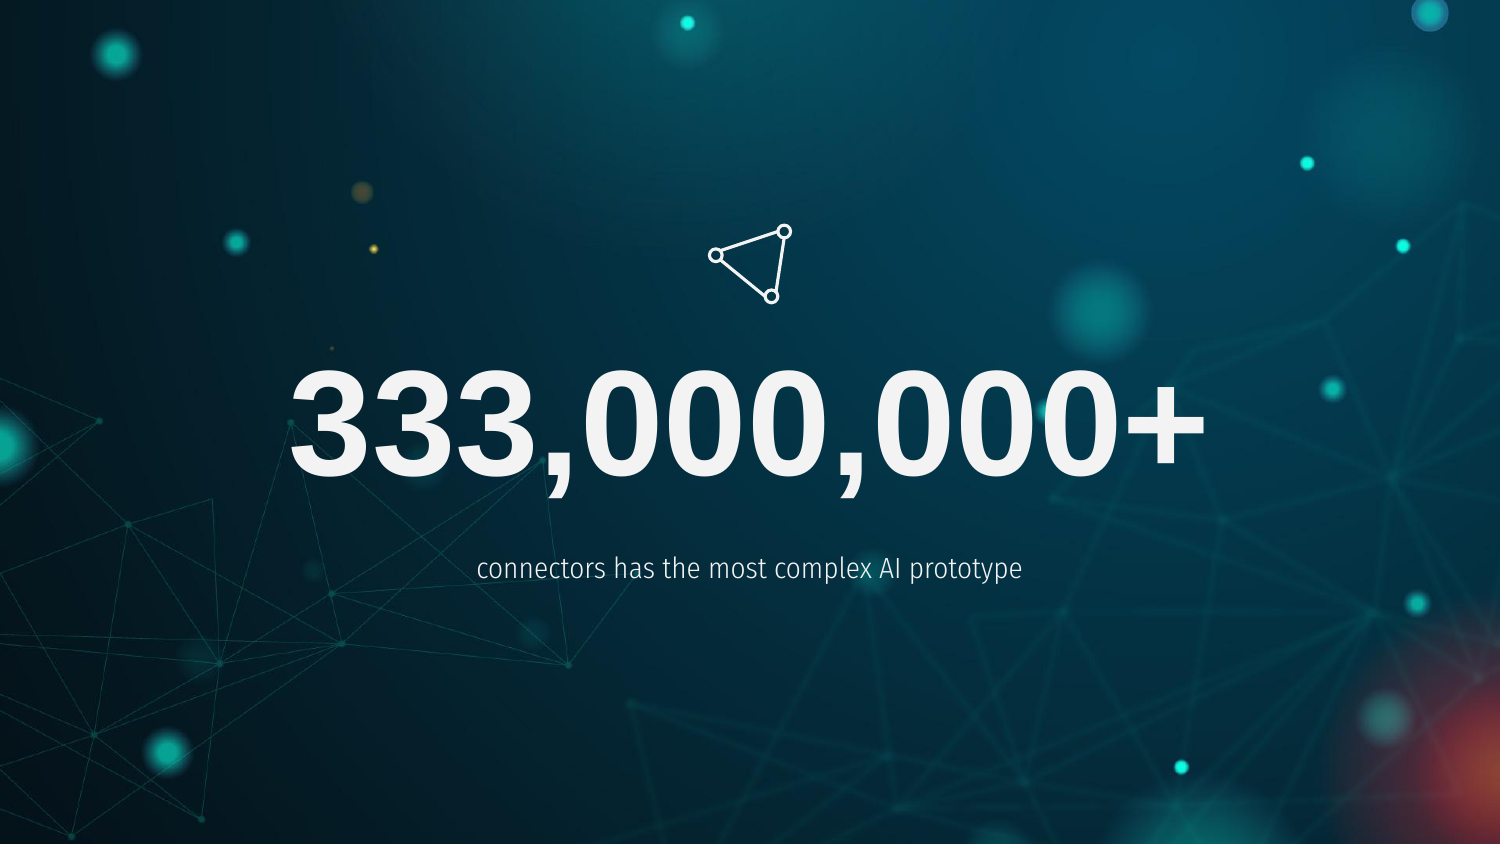

# 333,000,000+
connectors has the most complex AI prototype